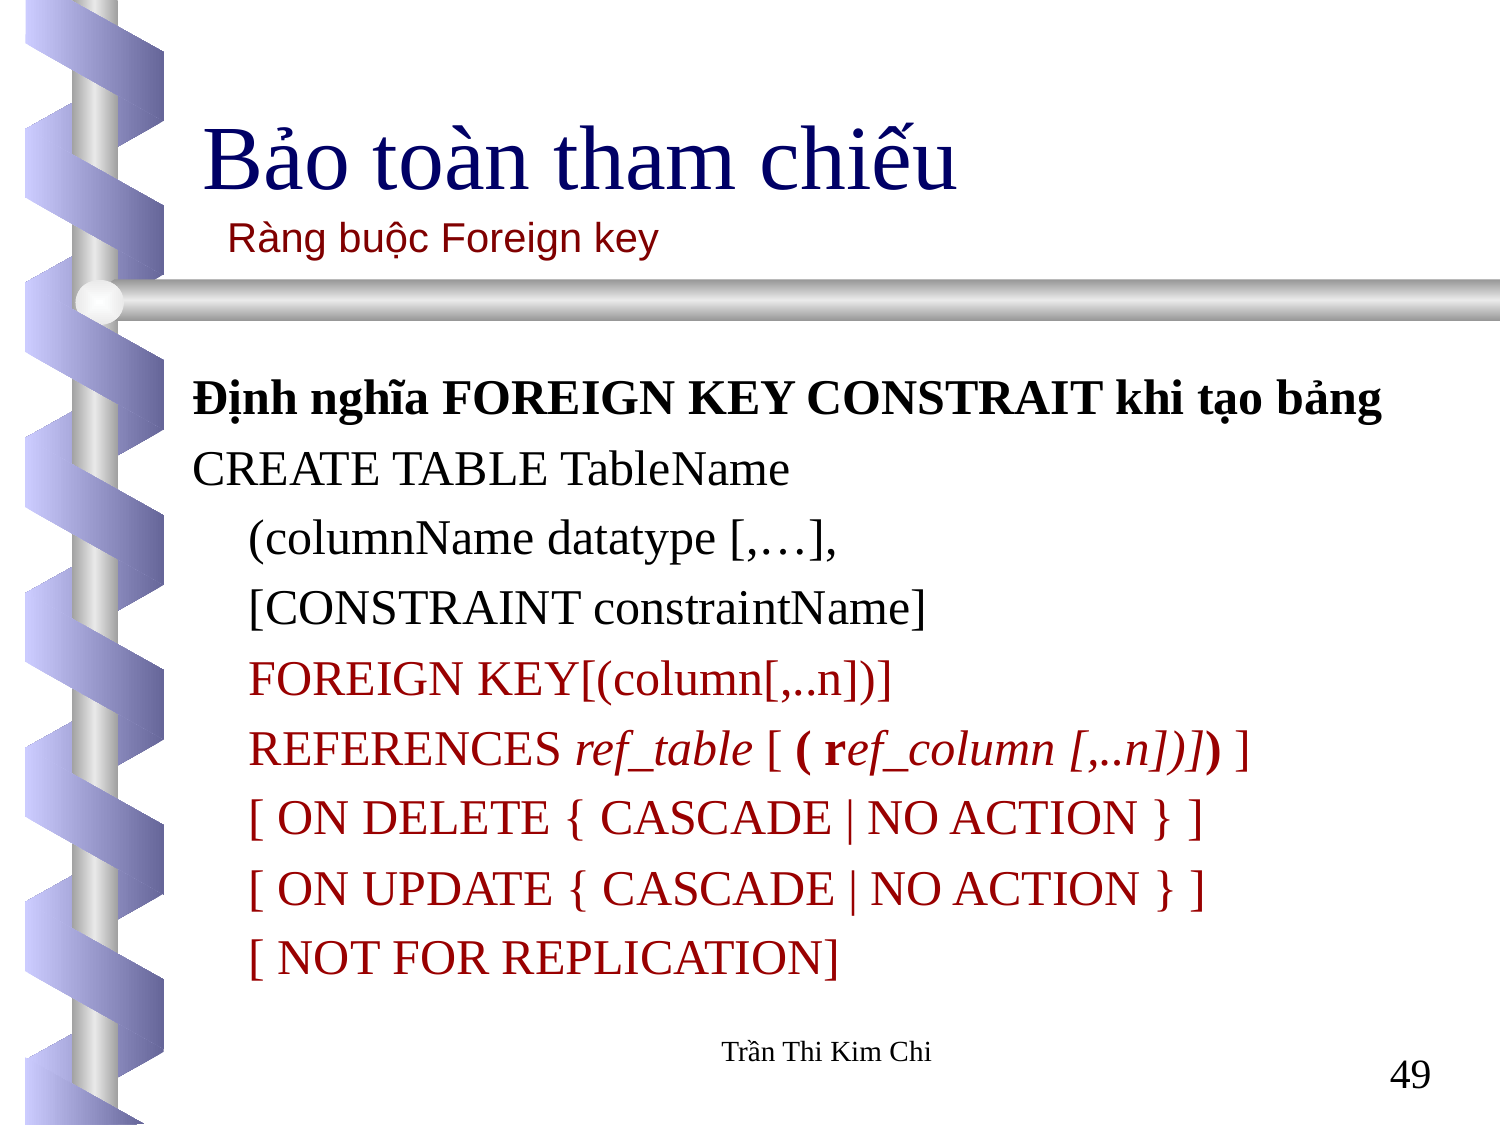

Bảo toàn tham chiếu
Ràng buộc Foreign key
Định nghĩa FOREIGN KEY CONSTRAIT khi tạo bảng
CREATE TABLE TableName
	(columnName datatype [,…],
	[CONSTRAINT constraintName]
	FOREIGN KEY[(column[,..n])]
	REFERENCES ref_table [ ( ref_column [,..n])]) ]
	[ ON DELETE { CASCADE | NO ACTION } ]
	[ ON UPDATE { CASCADE | NO ACTION } ]
	[ NOT FOR REPLICATION]
Trần Thi Kim Chi